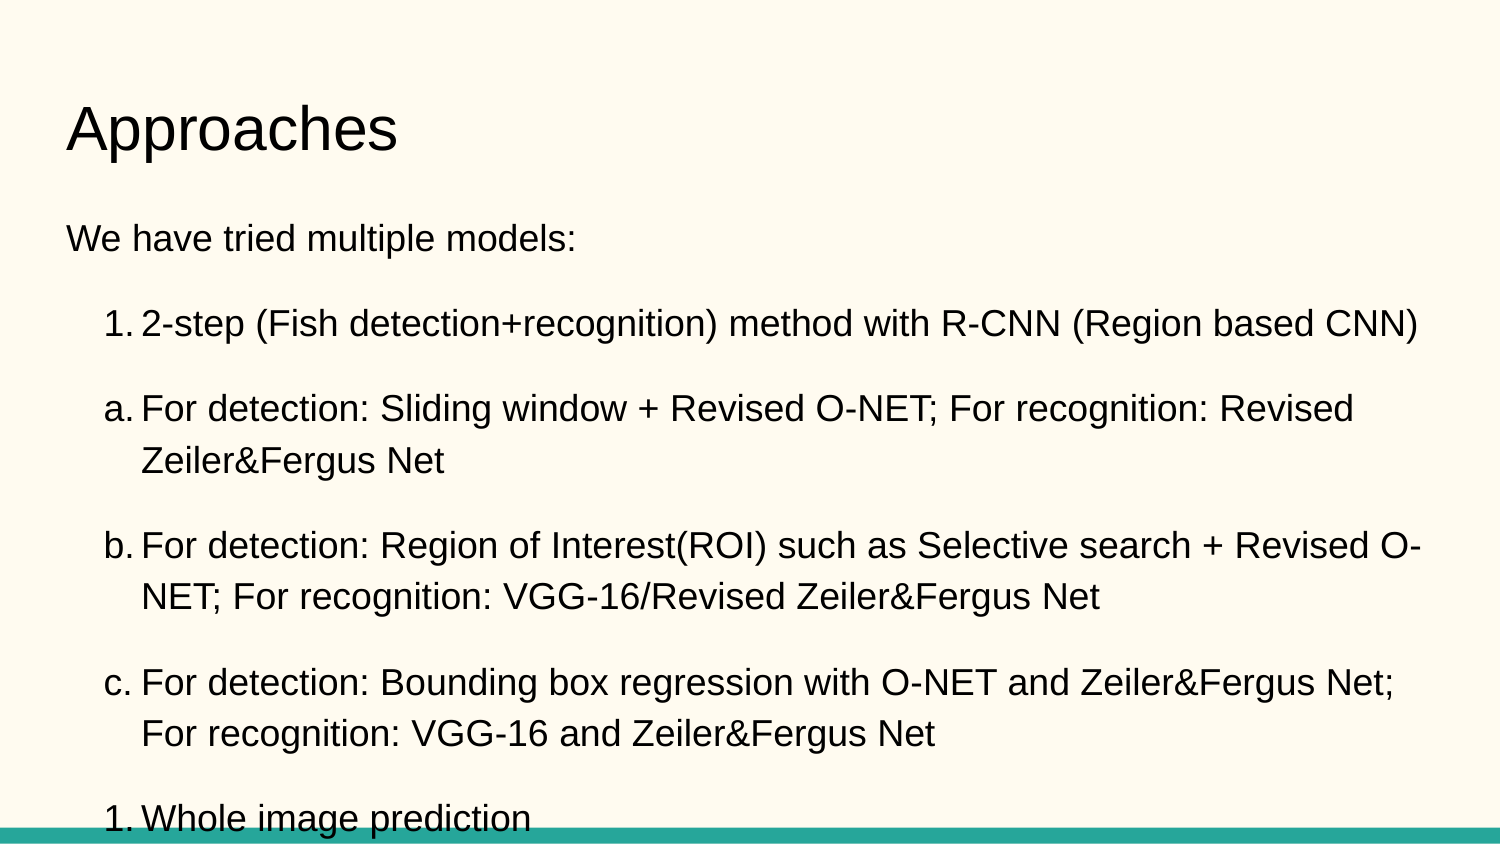

# Approaches
We have tried multiple models:
2-step (Fish detection+recognition) method with R-CNN (Region based CNN)
For detection: Sliding window + Revised O-NET; For recognition: Revised Zeiler&Fergus Net
For detection: Region of Interest(ROI) such as Selective search + Revised O-NET; For recognition: VGG-16/Revised Zeiler&Fergus Net
For detection: Bounding box regression with O-NET and Zeiler&Fergus Net; For recognition: VGG-16 and Zeiler&Fergus Net
Whole image prediction
Zeiler&Fergus Net
VGG-16